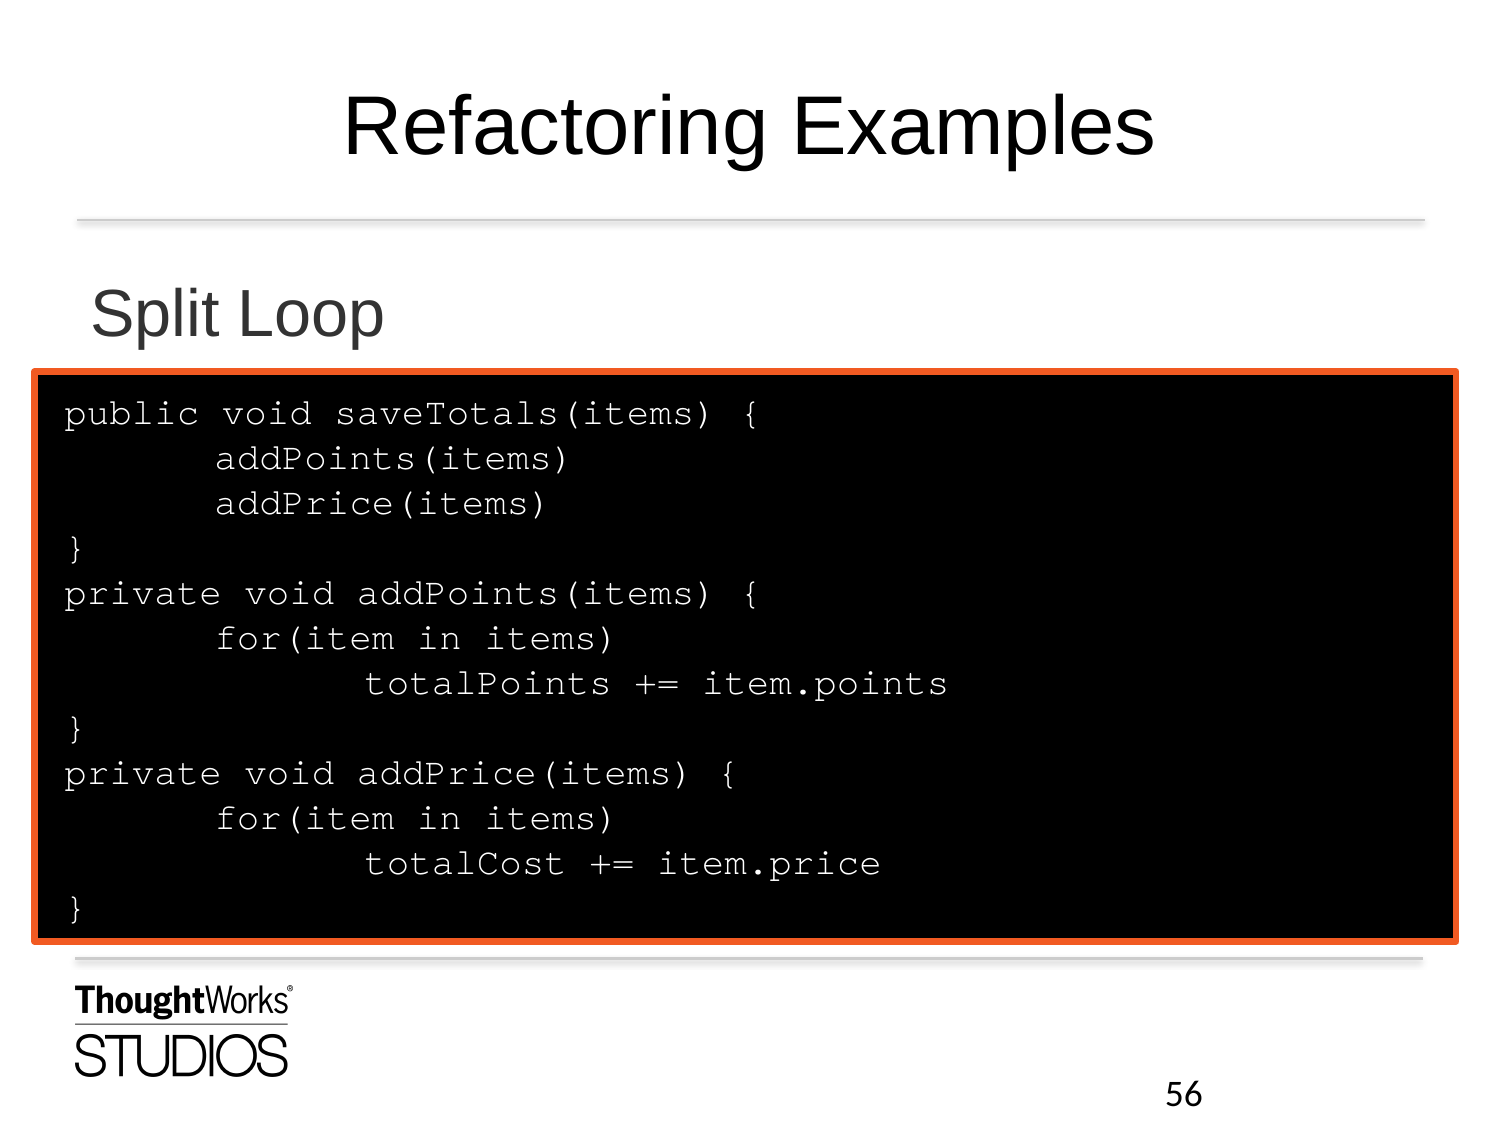

# Refactoring Examples
Split Loop
public void saveTotals(items) {
	addPoints(items)
	addPrice(items)
}
private void addPoints(items) {
	for(item in items)
		totalPoints += item.points
}
private void addPrice(items) {
	for(item in items)
		totalCost += item.price
}
56